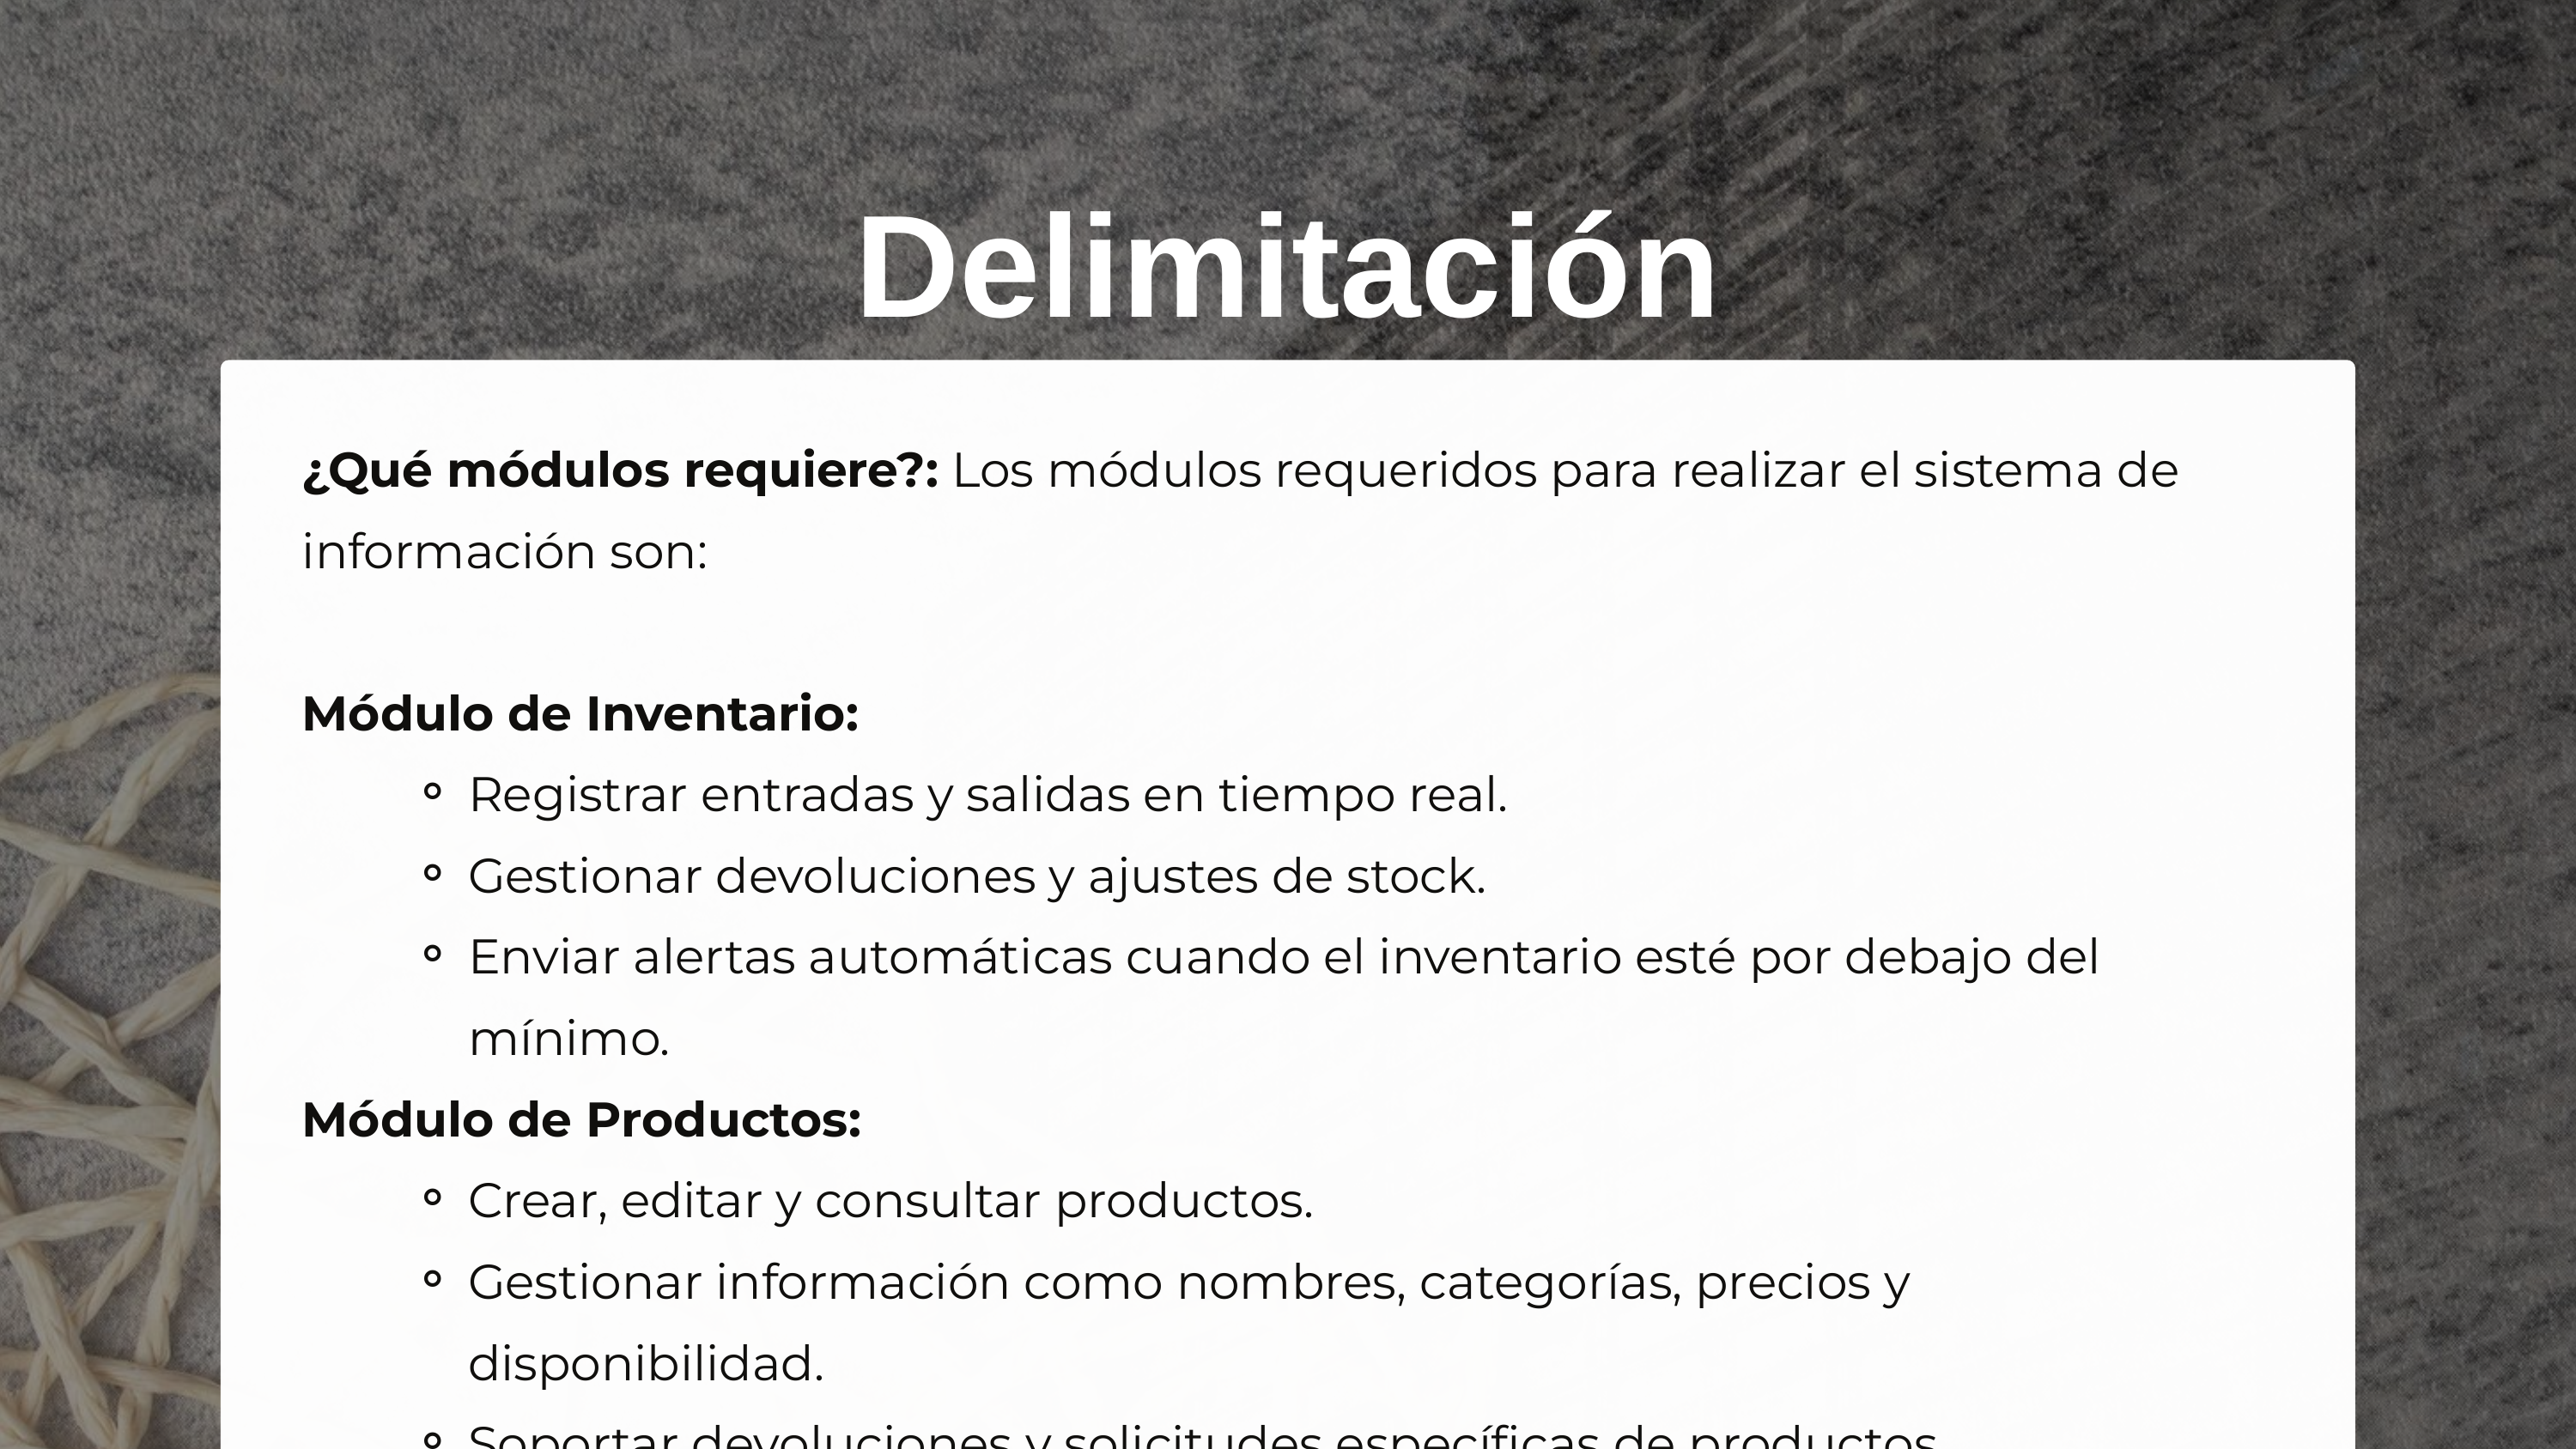

Delimitación

¿Qué módulos requiere?: Los módulos requeridos para realizar el sistema de información son:

Módulo de Inventario:
Registrar entradas y salidas en tiempo real.
Gestionar devoluciones y ajustes de stock.
Enviar alertas automáticas cuando el inventario esté por debajo del mínimo.
Módulo de Productos:
Crear, editar y consultar productos.
Gestionar información como nombres, categorías, precios y disponibilidad.
Soportar devoluciones y solicitudes específicas de productos.